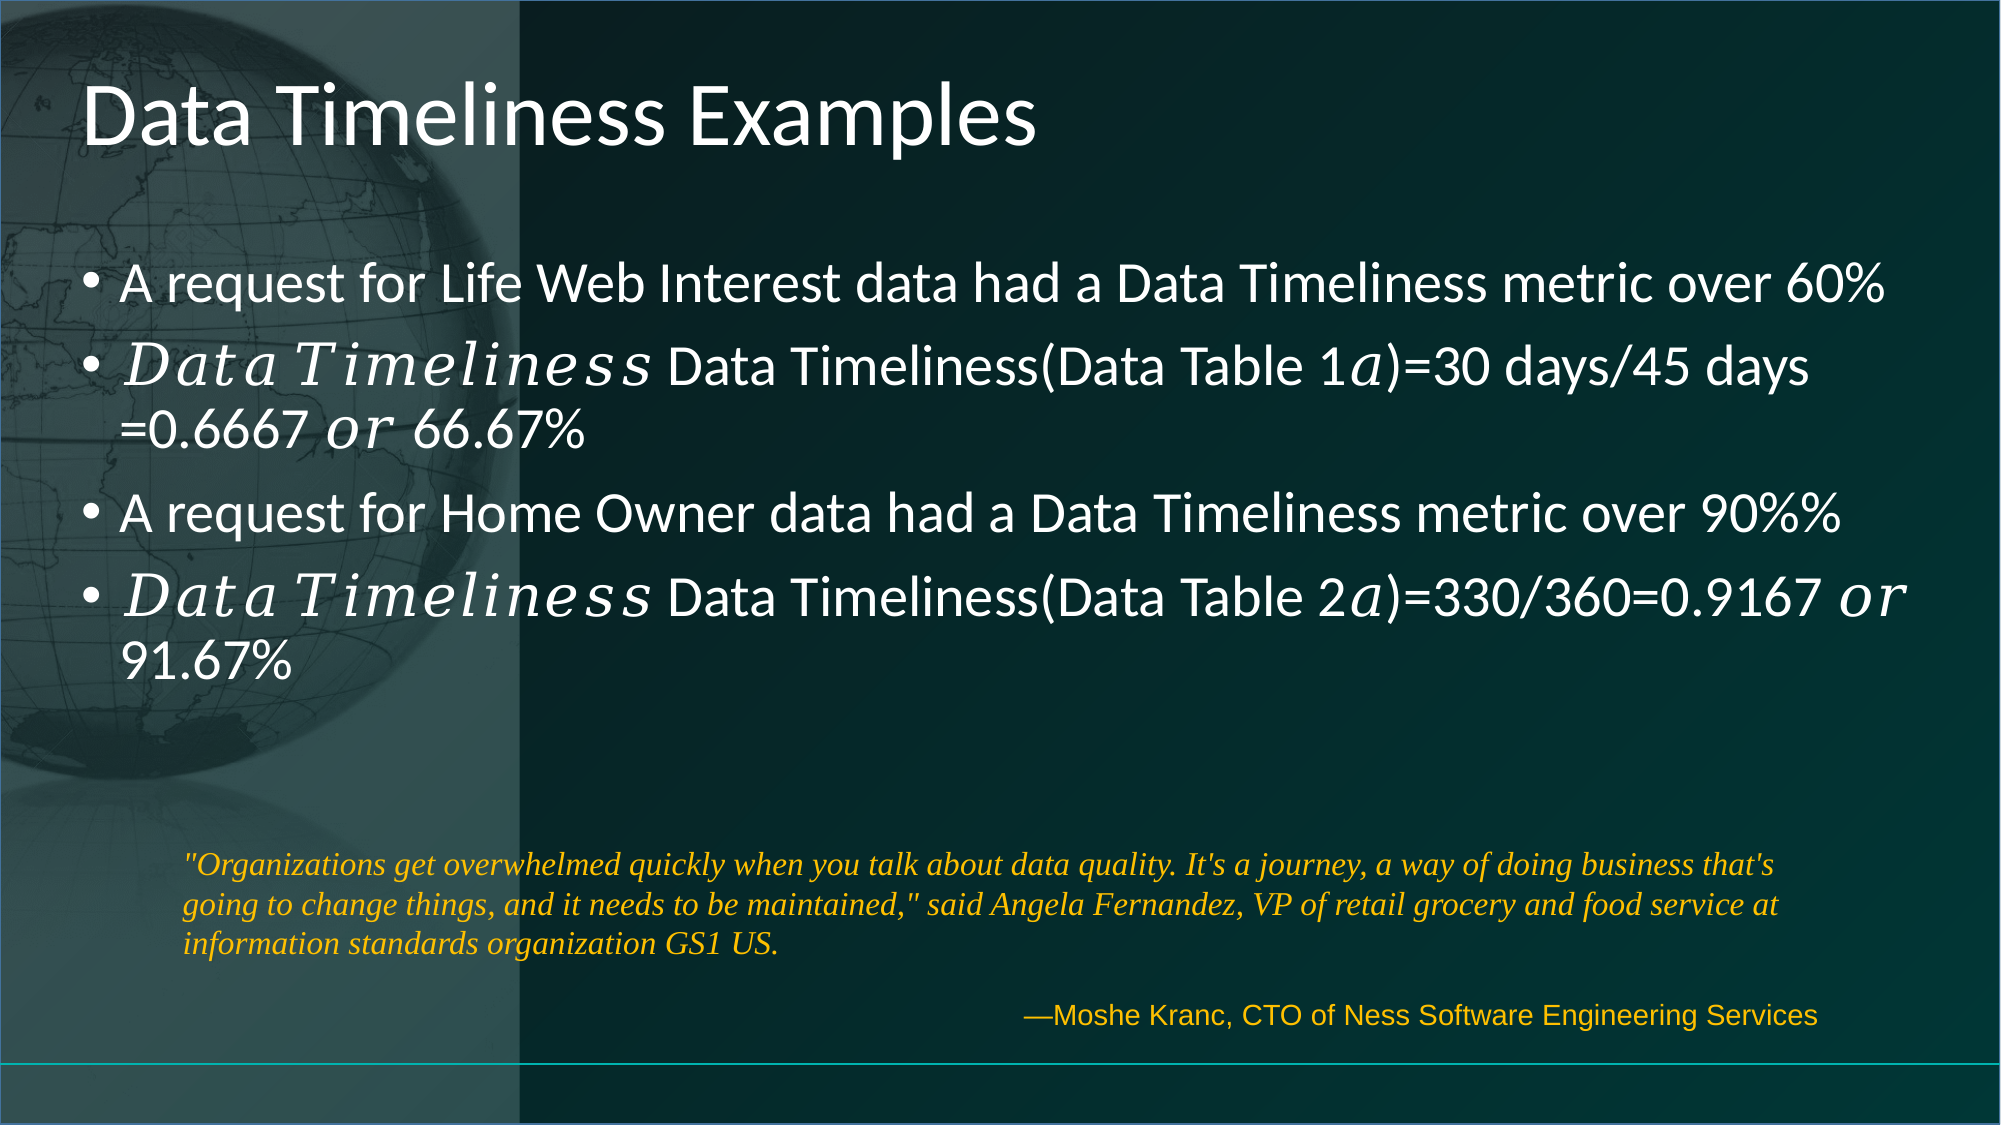

# Data Timeliness Examples
A request for Life Web Interest data had a Data Timeliness metric over 60%
𝐷𝑎𝑡𝑎 𝑇𝑖𝑚𝑒𝑙𝑖𝑛𝑒𝑠𝑠 Data Timeliness(Data Table 1𝑎)=30 days/45 days =0.6667 𝑜𝑟 66.67%
A request for Home Owner data had a Data Timeliness metric over 90%%
𝐷𝑎𝑡𝑎 𝑇𝑖𝑚𝑒𝑙𝑖𝑛𝑒𝑠𝑠 Data Timeliness(Data Table 2𝑎)=330/360=0.9167 𝑜𝑟 91.67%

"Organizations get overwhelmed quickly when you talk about data quality. It's a journey, a way of doing business that's going to change things, and it needs to be maintained," said Angela Fernandez, VP of retail grocery and food service at information standards organization GS1 US.

—Moshe Kranc, CTO of Ness Software Engineering Services